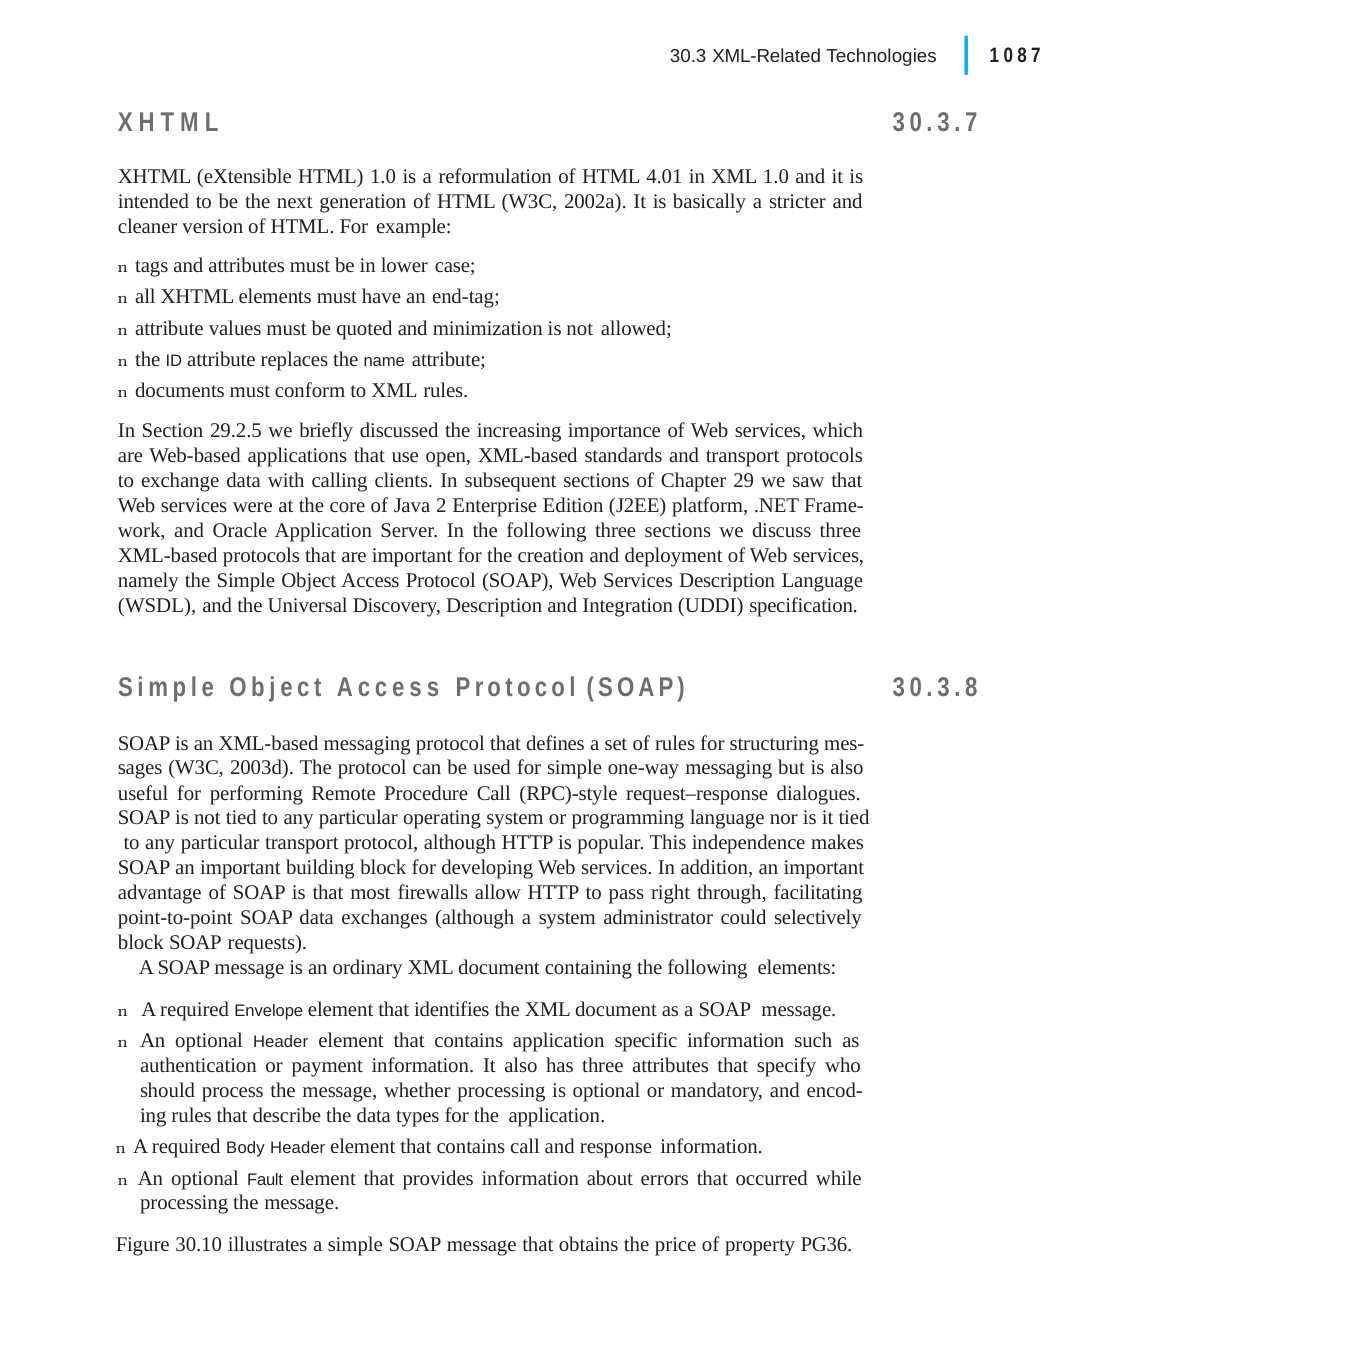

|
30.3 XML-Related Technologies	1087
XHTML
XHTML (eXtensible HTML) 1.0 is a reformulation of HTML 4.01 in XML 1.0 and it is  intended to be the next generation of HTML (W3C, 2002a). It is basically a stricter and  cleaner version of HTML. For example:
n tags and attributes must be in lower case;
n all XHTML elements must have an end-tag;
n attribute values must be quoted and minimization is not allowed;
n the ID attribute replaces the name attribute;
n documents must conform to XML rules.
In Section 29.2.5 we briefly discussed the increasing importance of Web services, which  are Web-based applications that use open, XML-based standards and transport protocols  to exchange data with calling clients. In subsequent sections of Chapter 29 we saw that  Web services were at the core of Java 2 Enterprise Edition (J2EE) platform, .NET Frame-  work, and Oracle Application Server. In the following three sections we discuss three  XML-based protocols that are important for the creation and deployment of Web services,  namely the Simple Object Access Protocol (SOAP), Web Services Description Language  (WSDL), and the Universal Discovery, Description and Integration (UDDI) specification.
30.3.7
Simple Object Access Protocol (SOAP)
30.3.8
SOAP is an XML-based messaging protocol that defines a set of rules for structuring mes-  sages (W3C, 2003d). The protocol can be used for simple one-way messaging but is also  useful for performing Remote Procedure Call (RPC)-style request–response dialogues.  SOAP is not tied to any particular operating system or programming language nor is it tied  to any particular transport protocol, although HTTP is popular. This independence makes  SOAP an important building block for developing Web services. In addition, an important  advantage of SOAP is that most firewalls allow HTTP to pass right through, facilitating  point-to-point SOAP data exchanges (although a system administrator could selectively  block SOAP requests).
A SOAP message is an ordinary XML document containing the following elements:
n  A required Envelope element that identifies the XML document as a SOAP message.
n An optional Header element that contains application specific information such as  authentication or payment information. It also has three attributes that specify who  should process the message, whether processing is optional or mandatory, and encod-  ing rules that describe the data types for the application.
n A required Body Header element that contains call and response information.
n An optional Fault element that provides information about errors that occurred while  processing the message.
Figure 30.10 illustrates a simple SOAP message that obtains the price of property PG36.